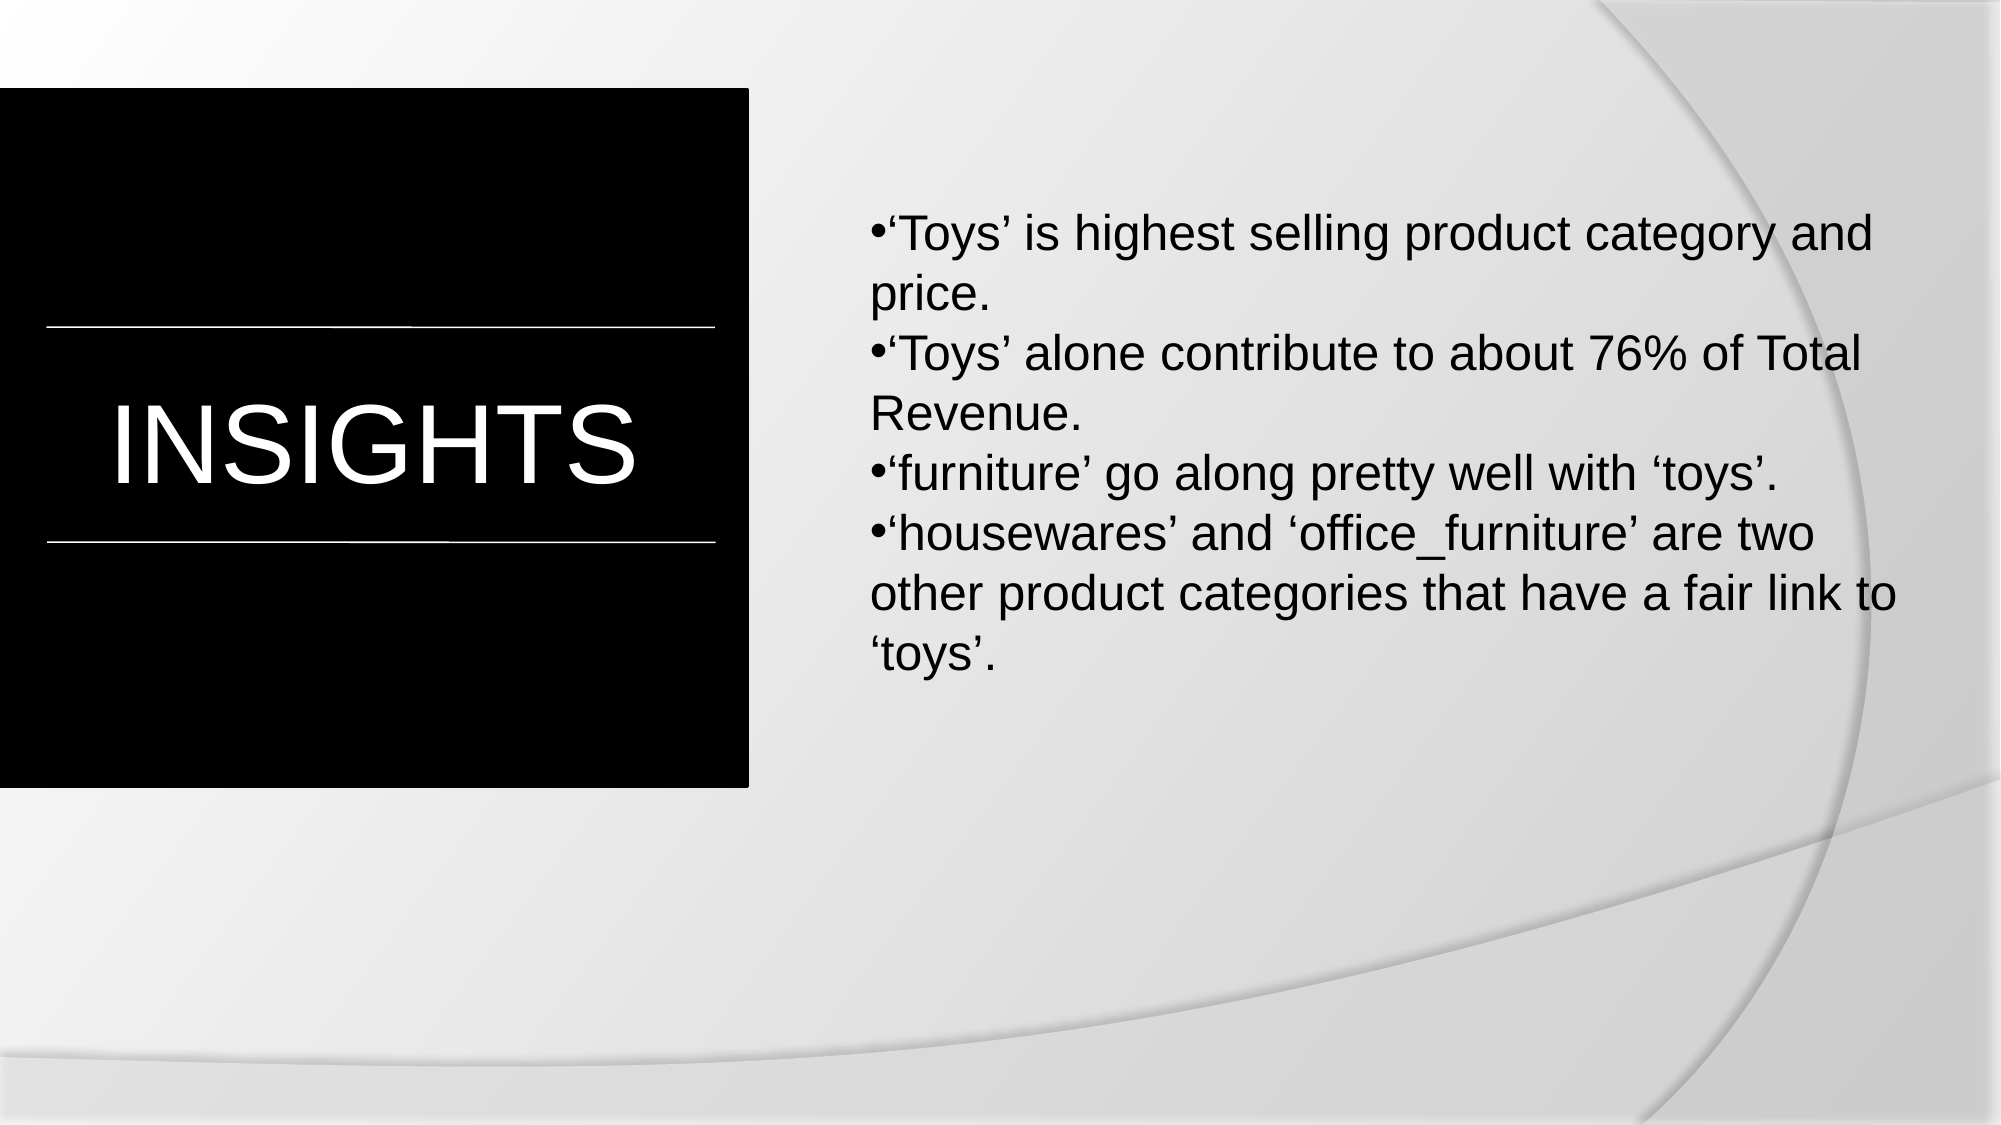

INSIGHTS
‘Toys’ is highest selling product category and price.
‘Toys’ alone contribute to about 76% of Total Revenue.
‘furniture’ go along pretty well with ‘toys’.
‘housewares’ and ‘office_furniture’ are two other product categories that have a fair link to ‘toys’.